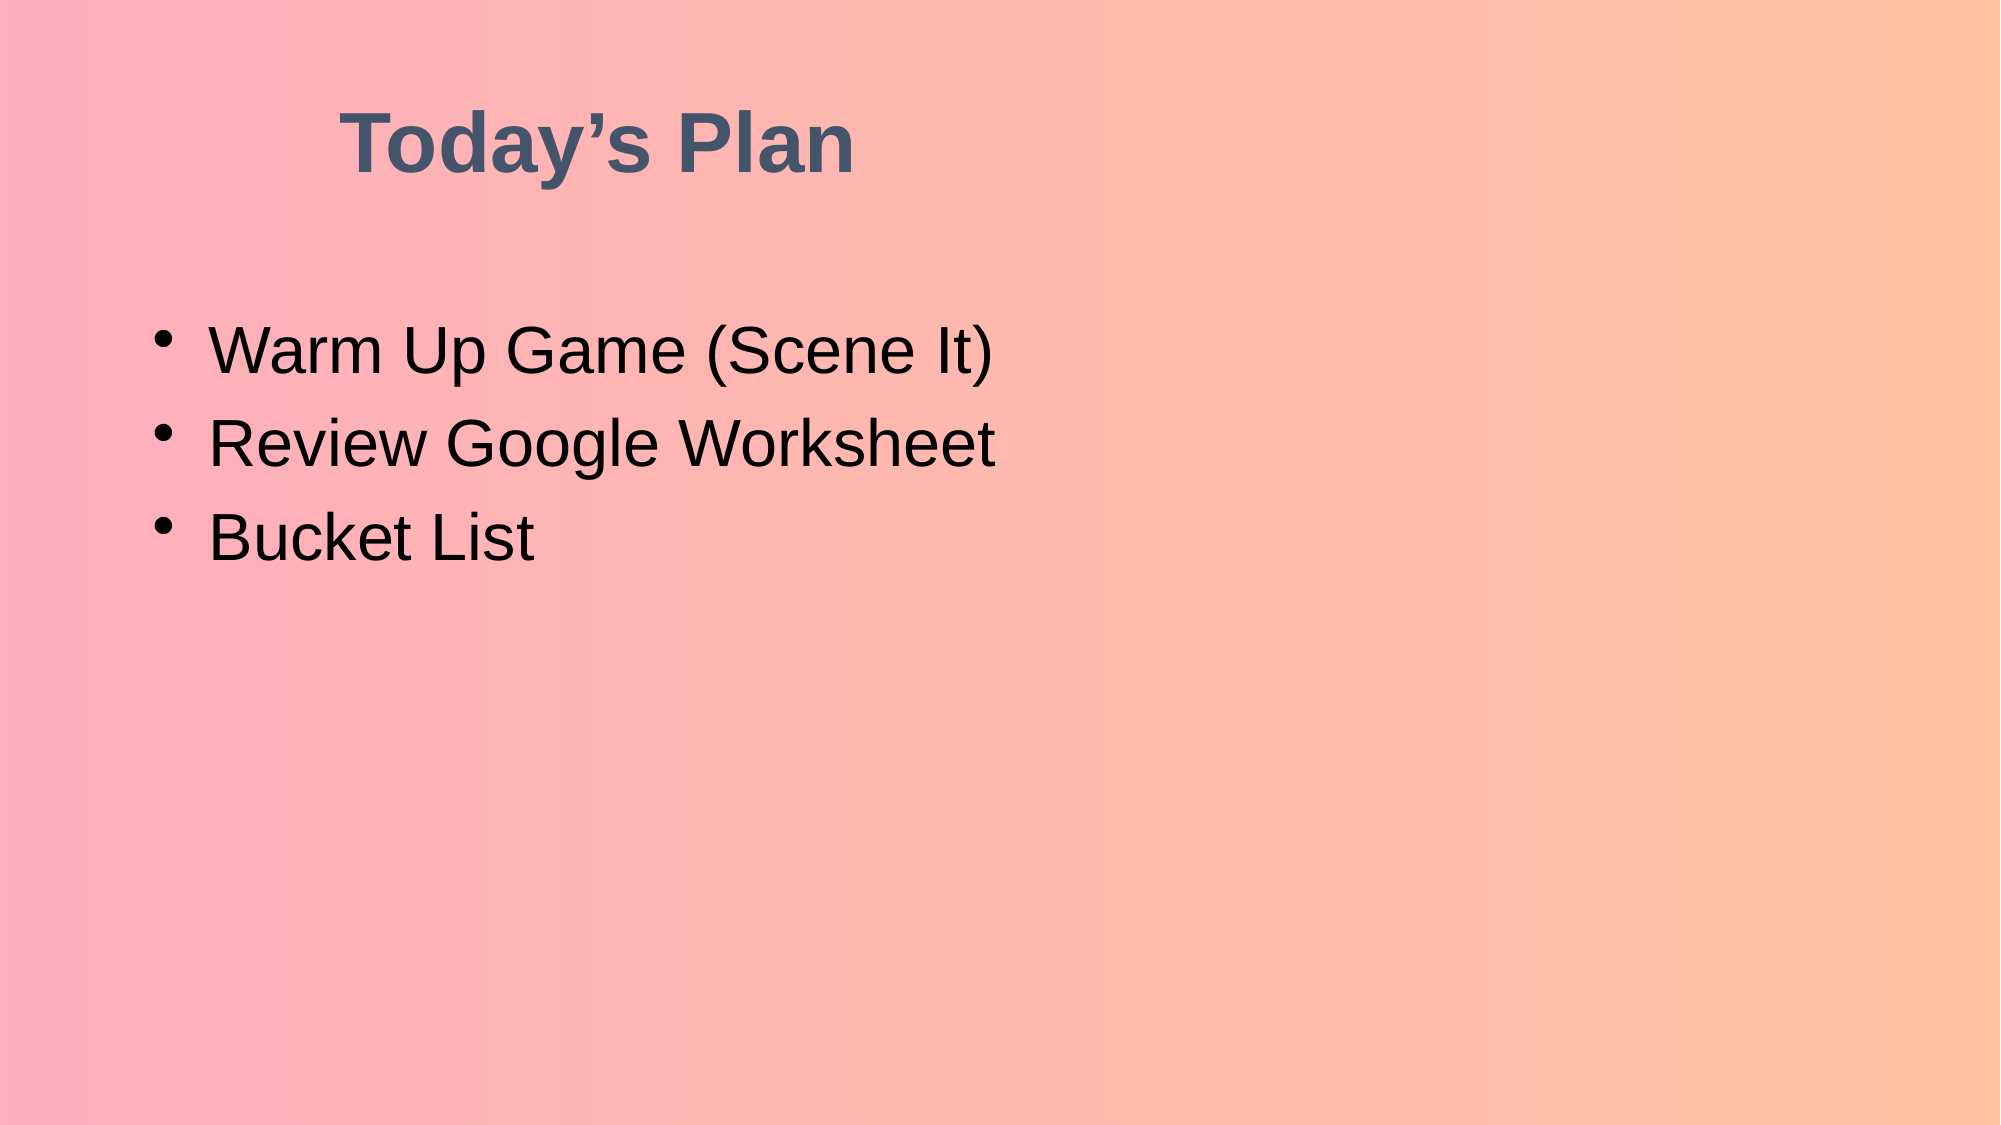

Warm Up Game (Scene It)
Review Google Worksheet
Bucket List

Today’s Plan